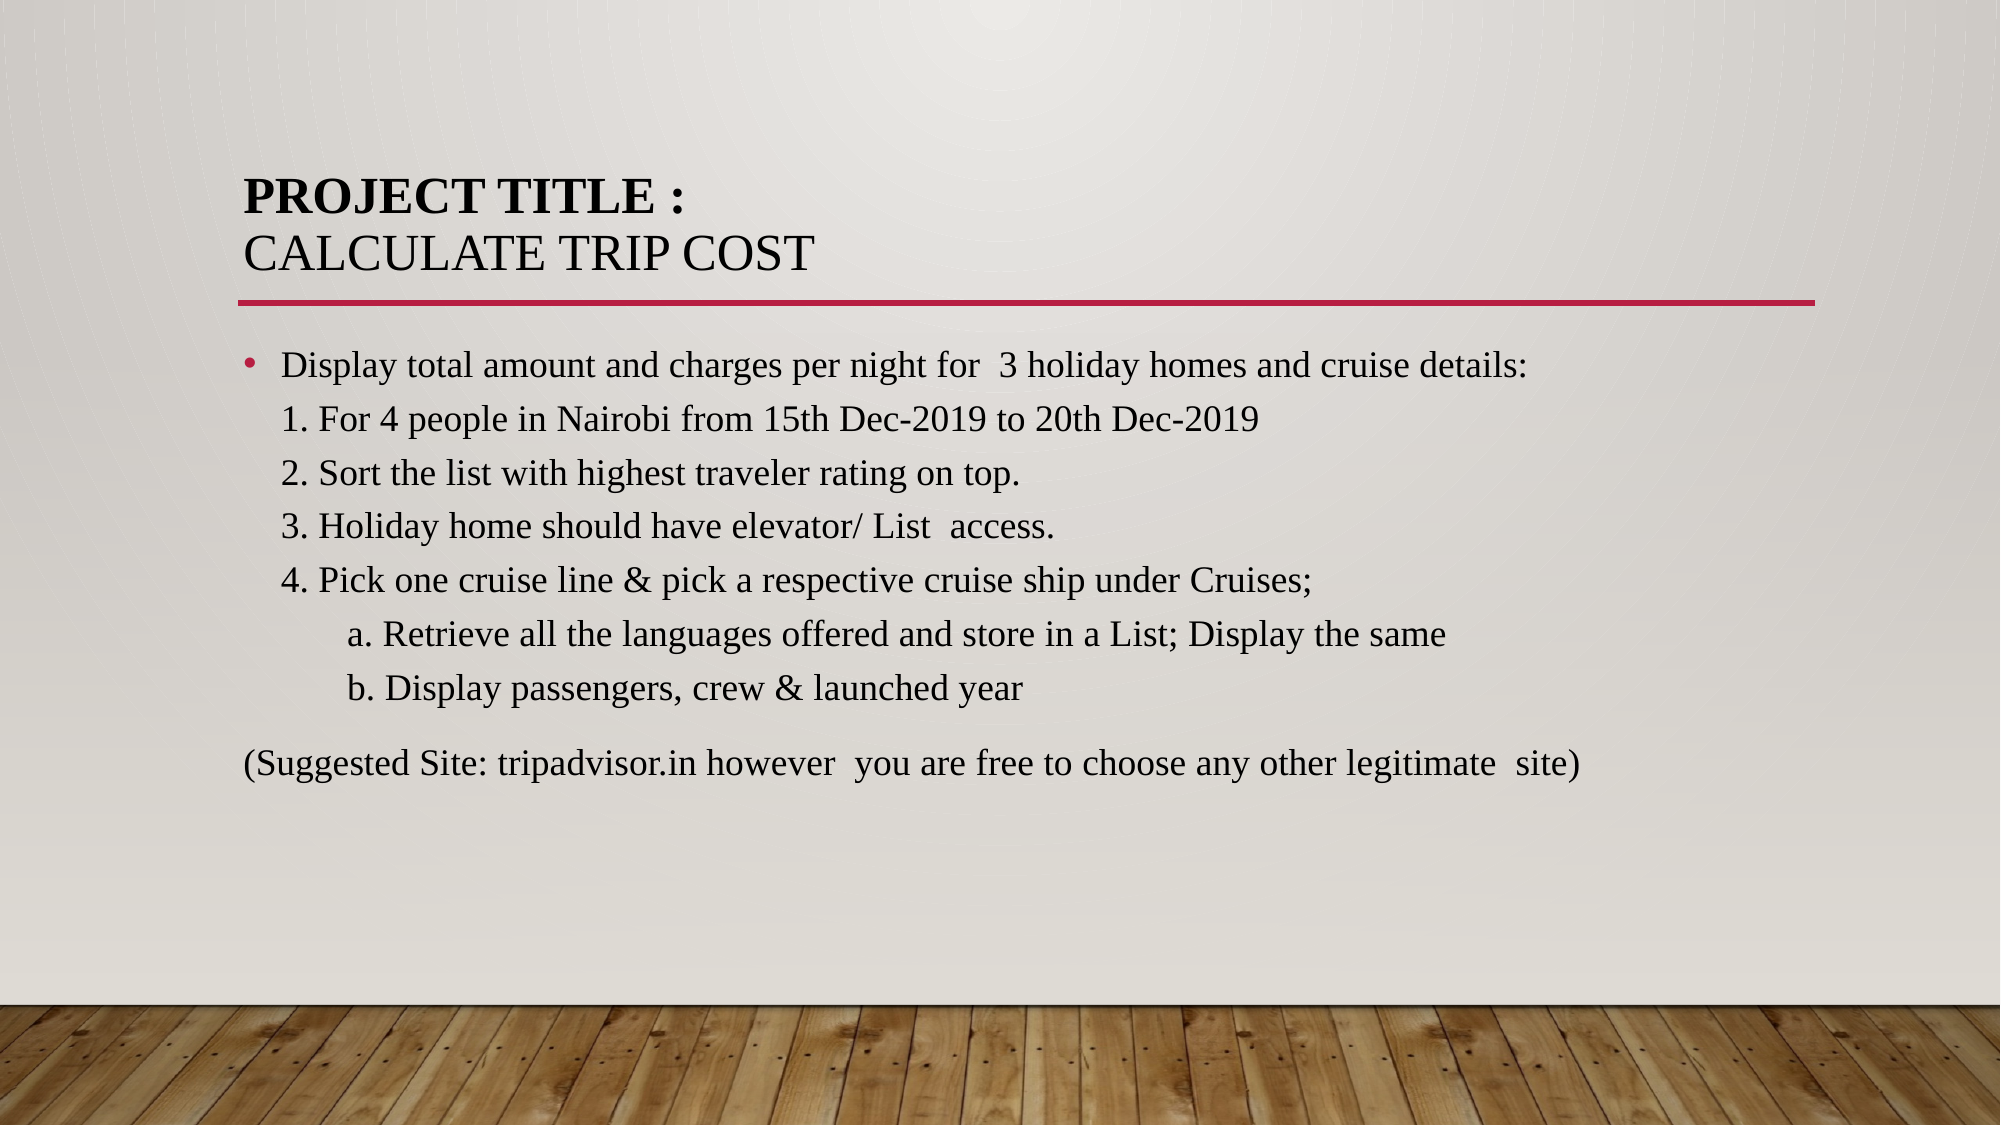

# Project Title : Calculate Trip Cost
Display total amount and charges per night for  3 holiday homes and cruise details:
1. For 4 people in Nairobi from 15th Dec-2019 to 20th Dec-2019
2. Sort the list with highest traveler rating on top.
3. Holiday home should have elevator/ List  access.
4. Pick one cruise line & pick a respective cruise ship under Cruises; 
       a. Retrieve all the languages offered and store in a List; Display the same
       b. Display passengers, crew & launched year
(Suggested Site: tripadvisor.in however  you are free to choose any other legitimate  site)